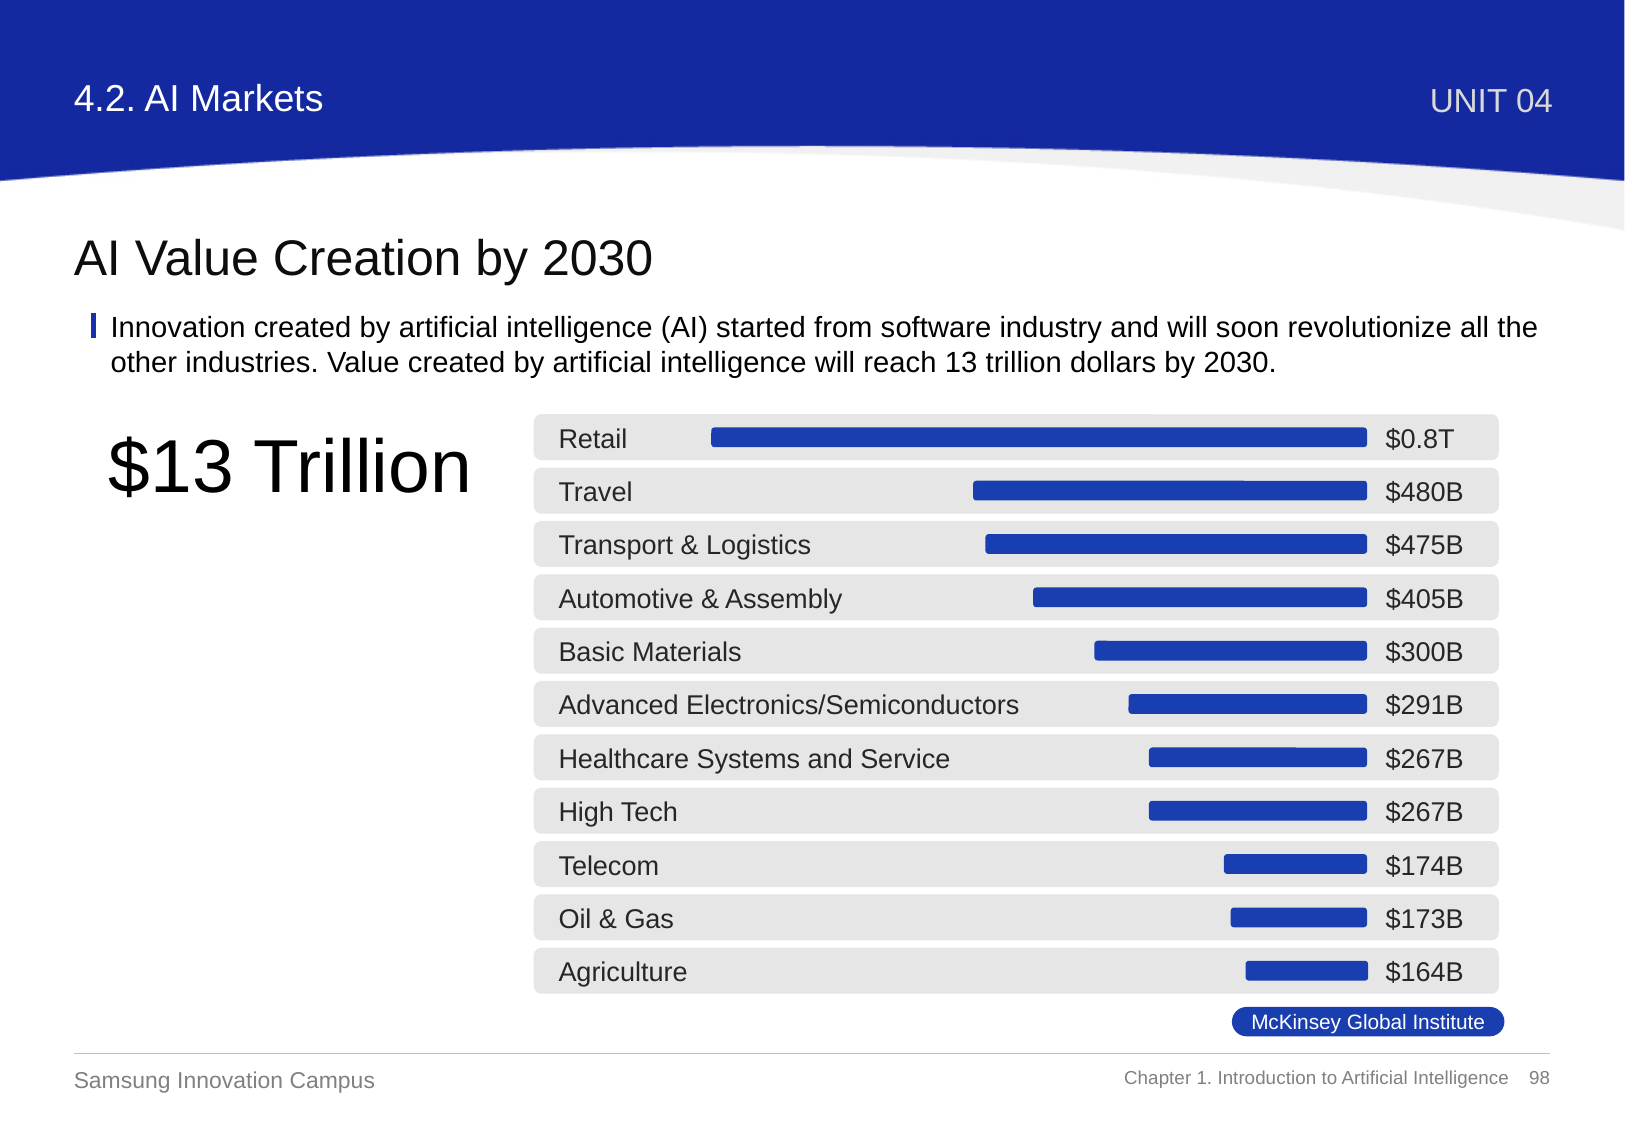

4.2. AI Markets
UNIT 04
AI Value Creation by 2030
Innovation created by artificial intelligence (AI) started from software industry and will soon revolutionize all the other industries. Value created by artificial intelligence will reach 13 trillion dollars by 2030.
$13 Trillion

Retail
$0.8T

$480B
Travel

$475B
Transport & Logistics

Automotive & Assembly
$405B

$300B
Basic Materials

Advanced Electronics/Semiconductors
$291B

$267B
Healthcare Systems and Service

$267B
High Tech

$174B
Telecom

$173B
Oil & Gas

$164B
Agriculture

McKinsey Global Institute